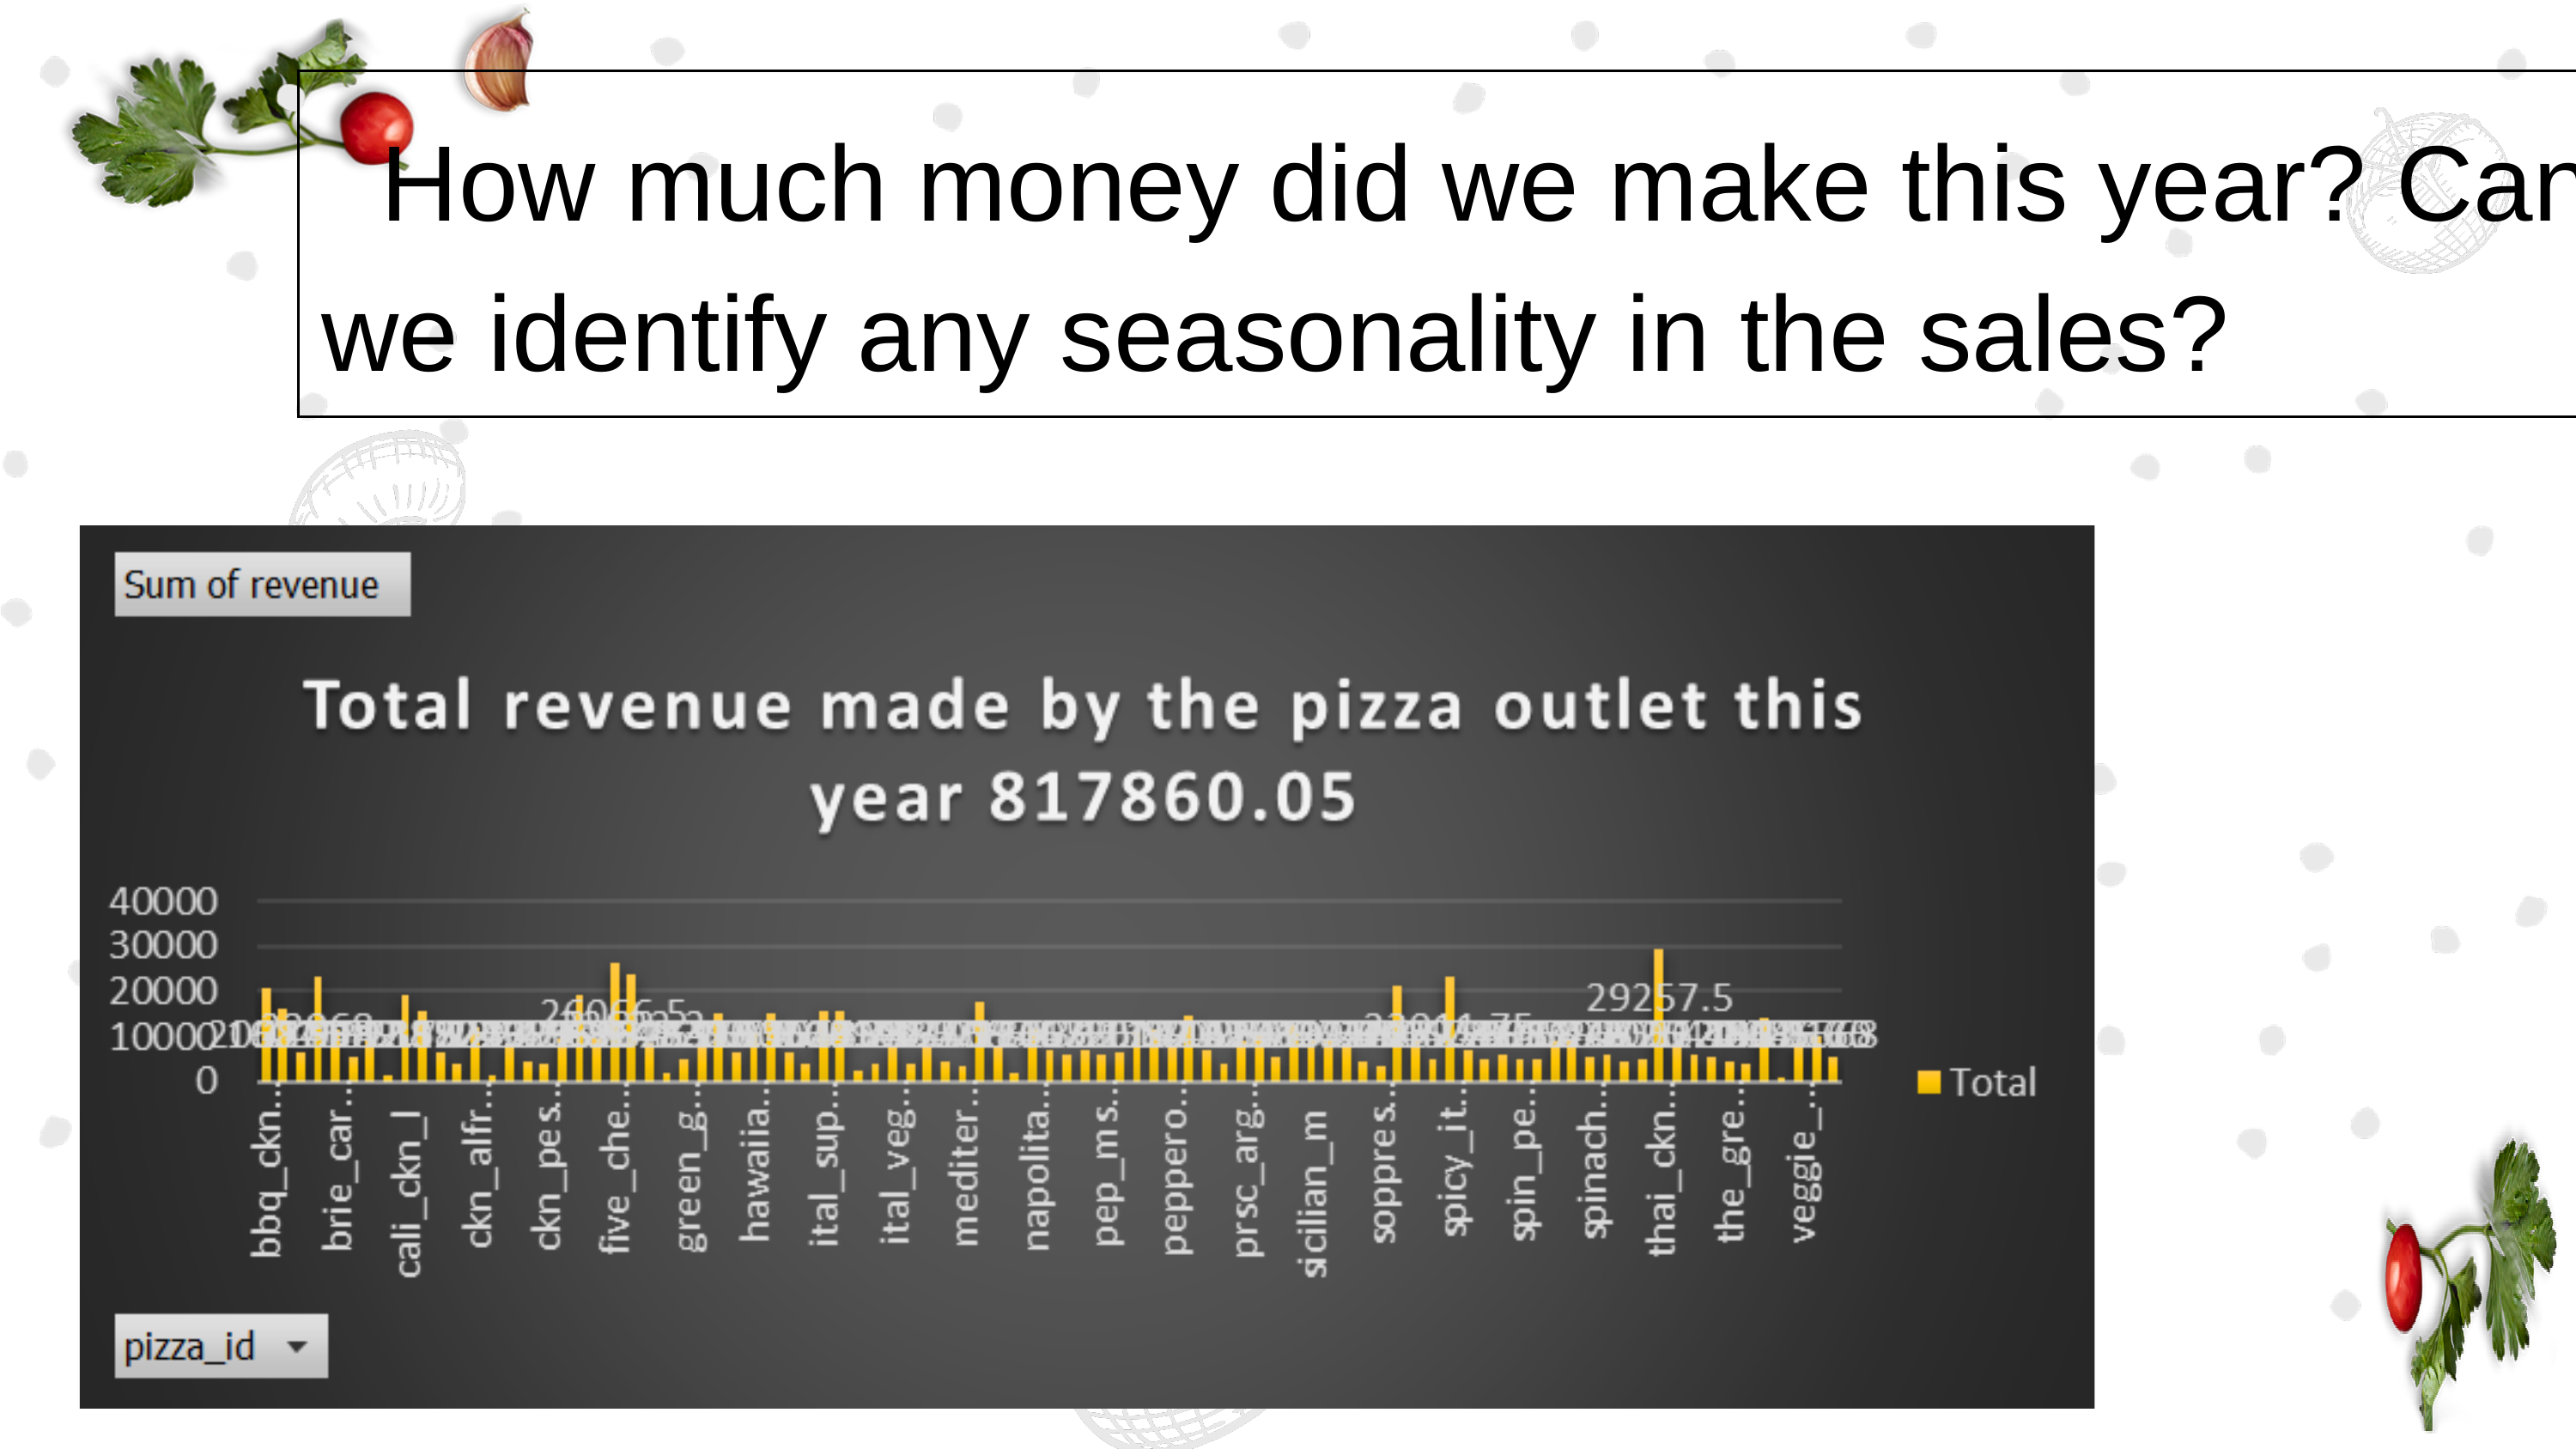

| How much money did we make this year? Can we identify any seasonality in the sales? | How much money did we make this year? Can we identify any seasonality in the sales? | How much money did we make this year? Can we identify any seasonality in the sales? | How much money did we make this year? Can we identify any seasonality in the sales? | How much money did we make this year? Can we identify any seasonality in the sales? | How much money did we make this year? Can we identify any seasonality in the sales? | How much money did we make this year? Can we identify any seasonality in the sales? | How much money did we make this year? Can we identify any seasonality in the sales? | How much money did we make this year? Can we identify any seasonality in the sales? | How much money did we make this year? Can we identify any seasonality in the sales? | How much money did we make this year? Can we identify any seasonality in the sales? | How much money did we make this year? Can we identify any seasonality in the sales? | How much money did we make this year? Can we identify any seasonality in the sales? | How much money did we make this year? Can we identify any seasonality in the sales? | How much money did we make this year? Can we identify any seasonality in the sales? | How much money did we make this year? Can we identify any seasonality in the sales? | How much money did we make this year? Can we identify any seasonality in the sales? | How much money did we make this year? Can we identify any seasonality in the sales? | How much money did we make this year? Can we identify any seasonality in the sales? | How much money did we make this year? Can we identify any seasonality in the sales? | How much money did we make this year? Can we identify any seasonality in the sales? | How much money did we make this year? Can we identify any seasonality in the sales? | How much money did we make this year? Can we identify any seasonality in the sales? |
| --- | --- | --- | --- | --- | --- | --- | --- | --- | --- | --- | --- | --- | --- | --- | --- | --- | --- | --- | --- | --- | --- | --- |